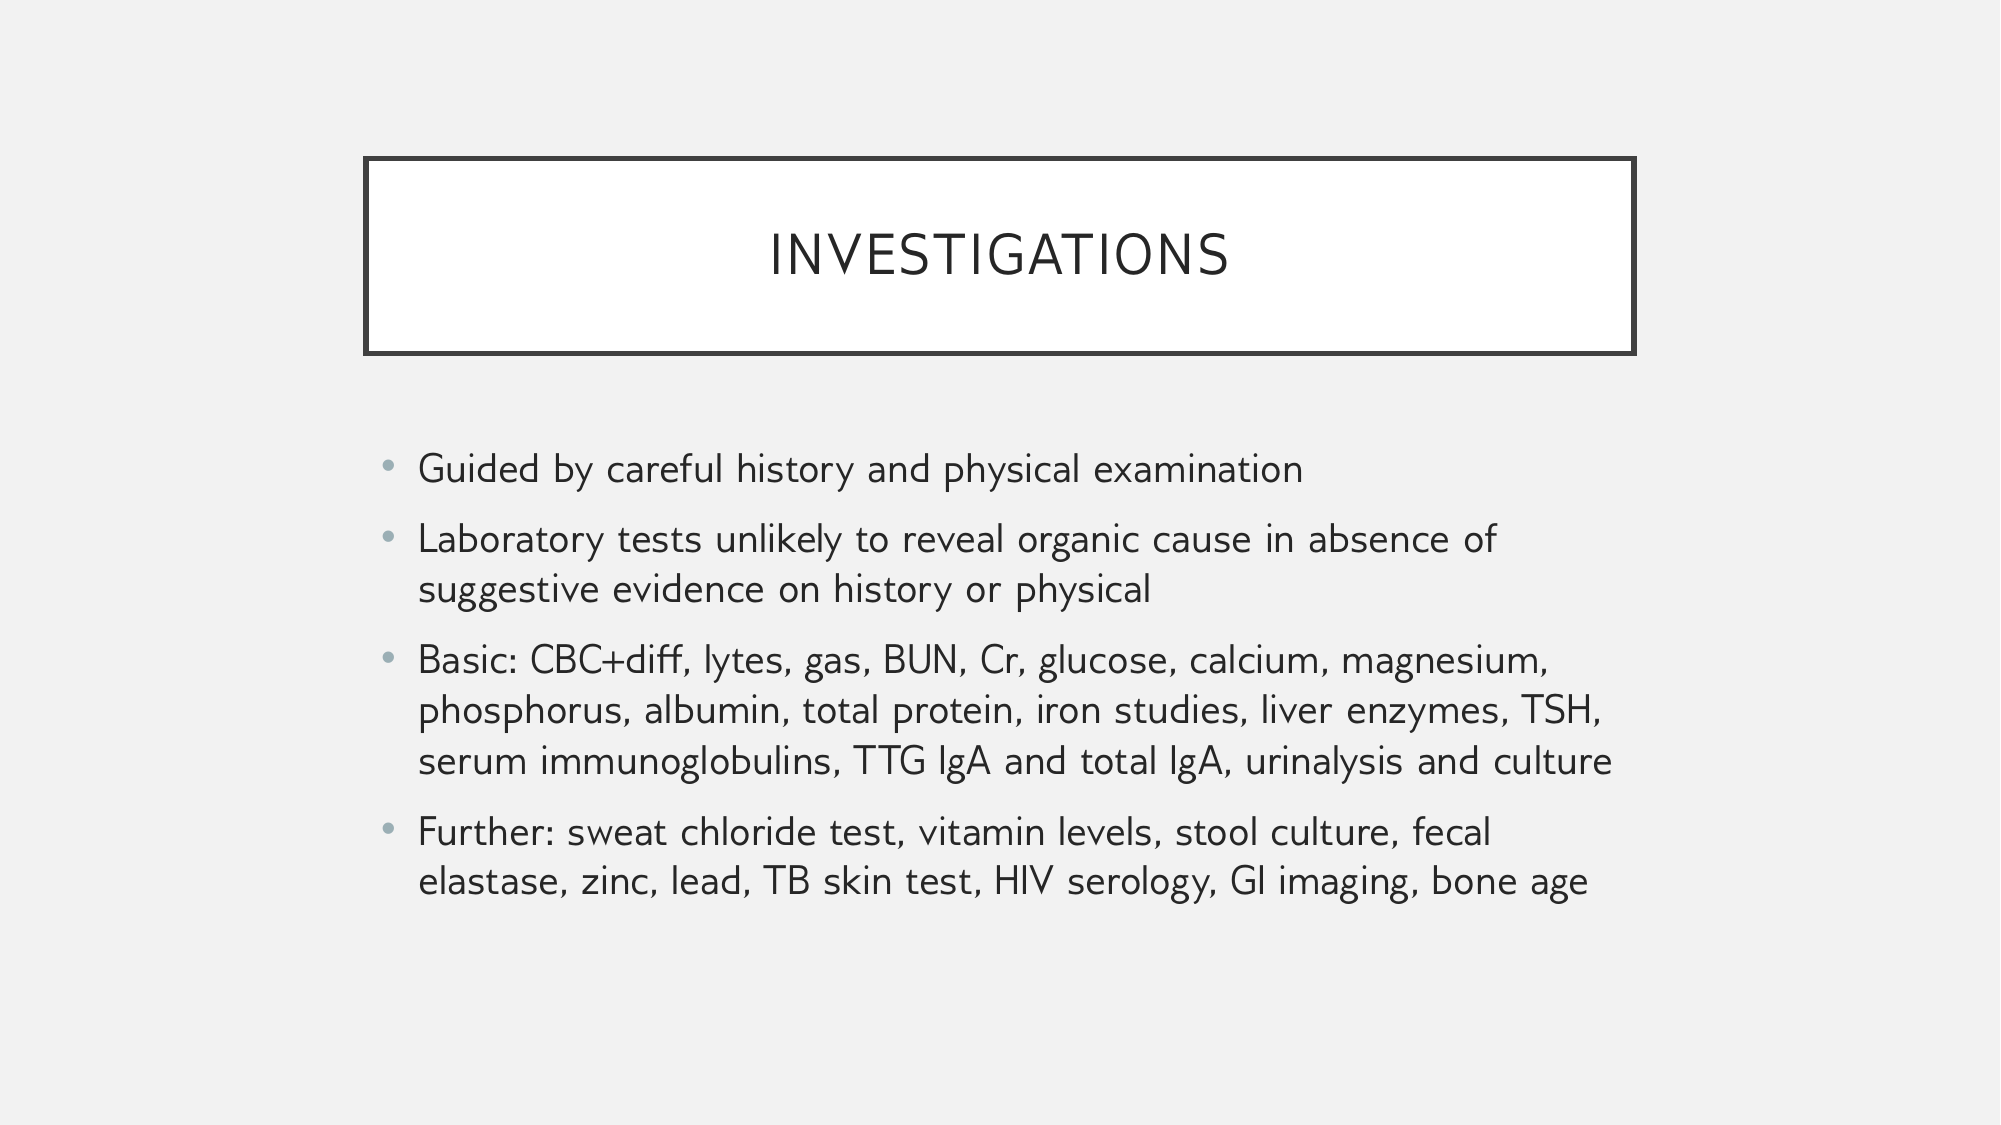

# Investigations
Guided by careful history and physical examination
Laboratory tests unlikely to reveal organic cause in absence of suggestive evidence on history or physical
Basic: CBC+diff, lytes, gas, BUN, Cr, glucose, calcium, magnesium, phosphorus, albumin, total protein, iron studies, liver enzymes, TSH, serum immunoglobulins, TTG IgA and total IgA, urinalysis and culture
Further: sweat chloride test, vitamin levels, stool culture, fecal elastase, zinc, lead, TB skin test, HIV serology, GI imaging, bone age